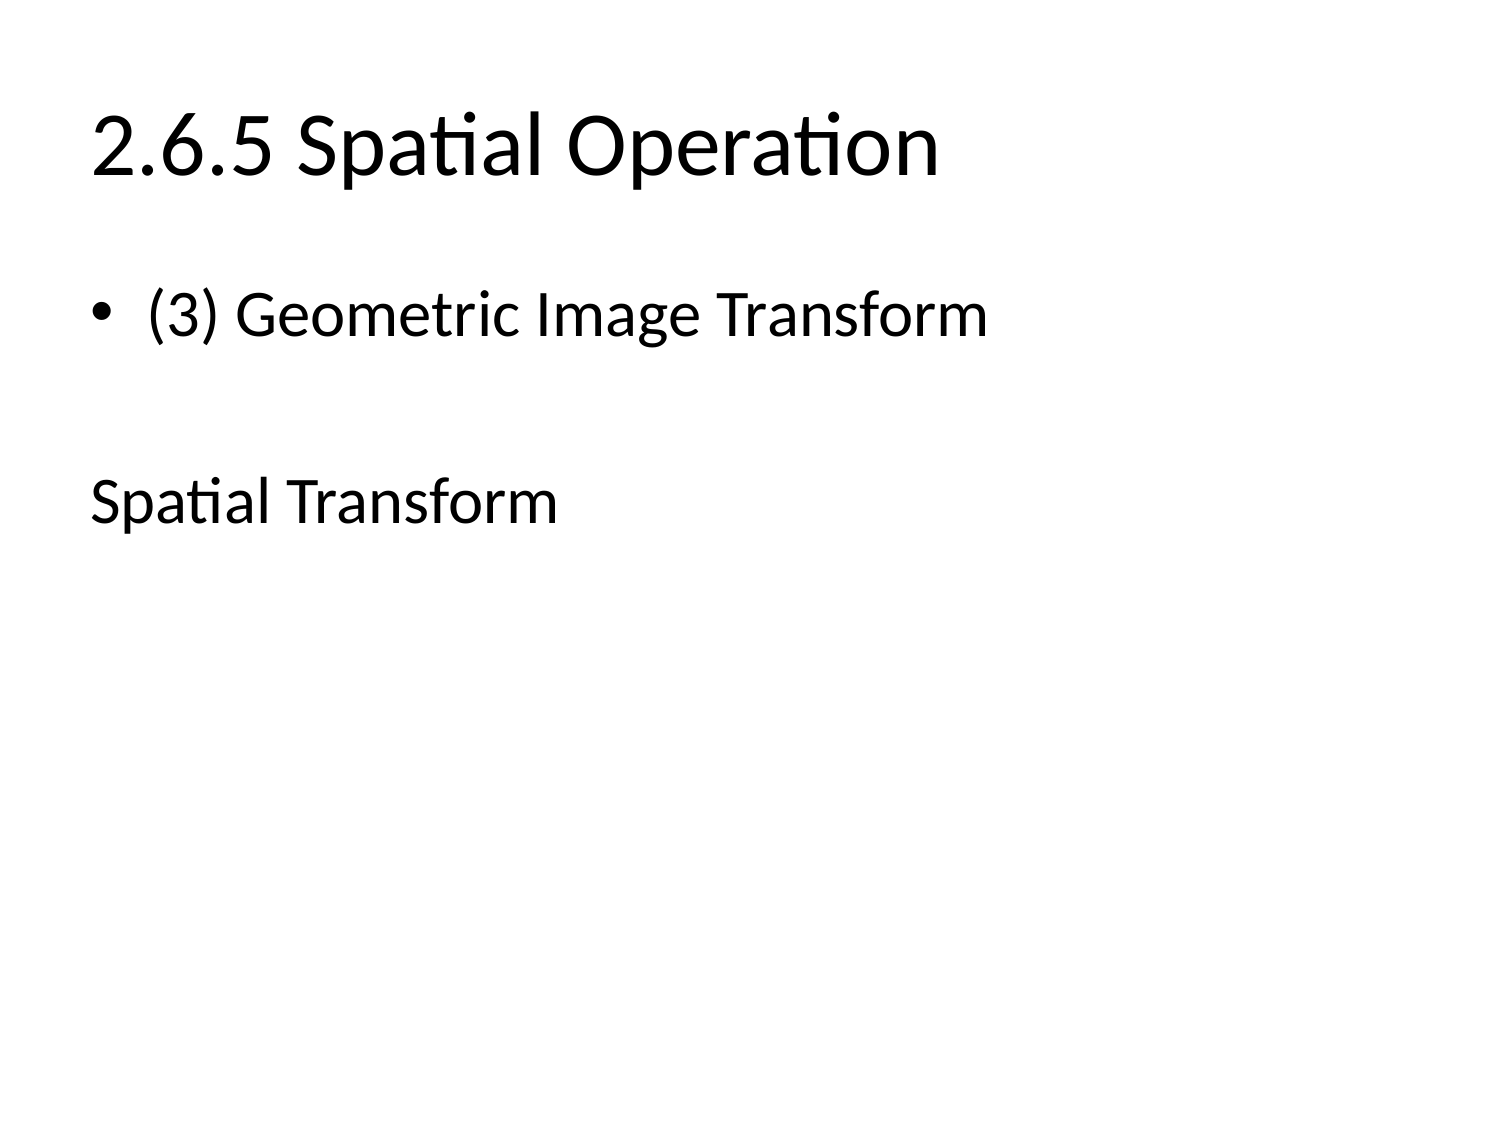

# 2.6.5 Spatial Operation
(3) Geometric Image Transform

Spatial Transform